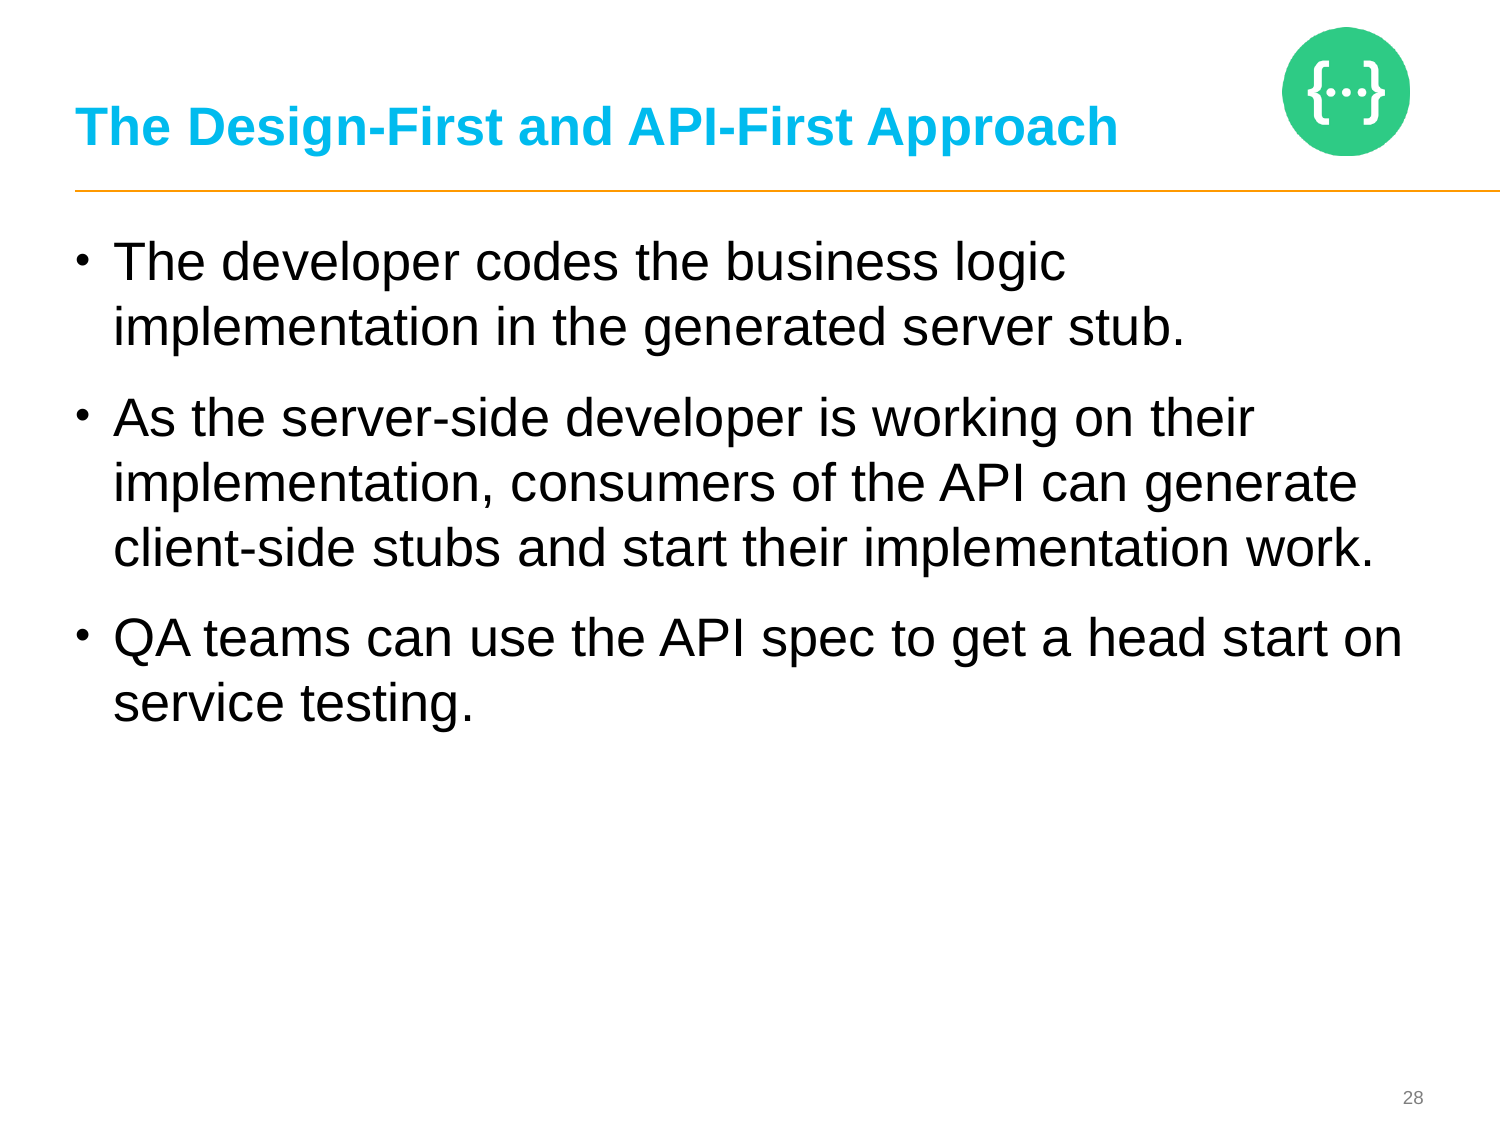

# The Design-First and API-First Approach
The developer codes the business logic implementation in the generated server stub.
As the server-side developer is working on their implementation, consumers of the API can generate client-side stubs and start their implementation work.
QA teams can use the API spec to get a head start on service testing.